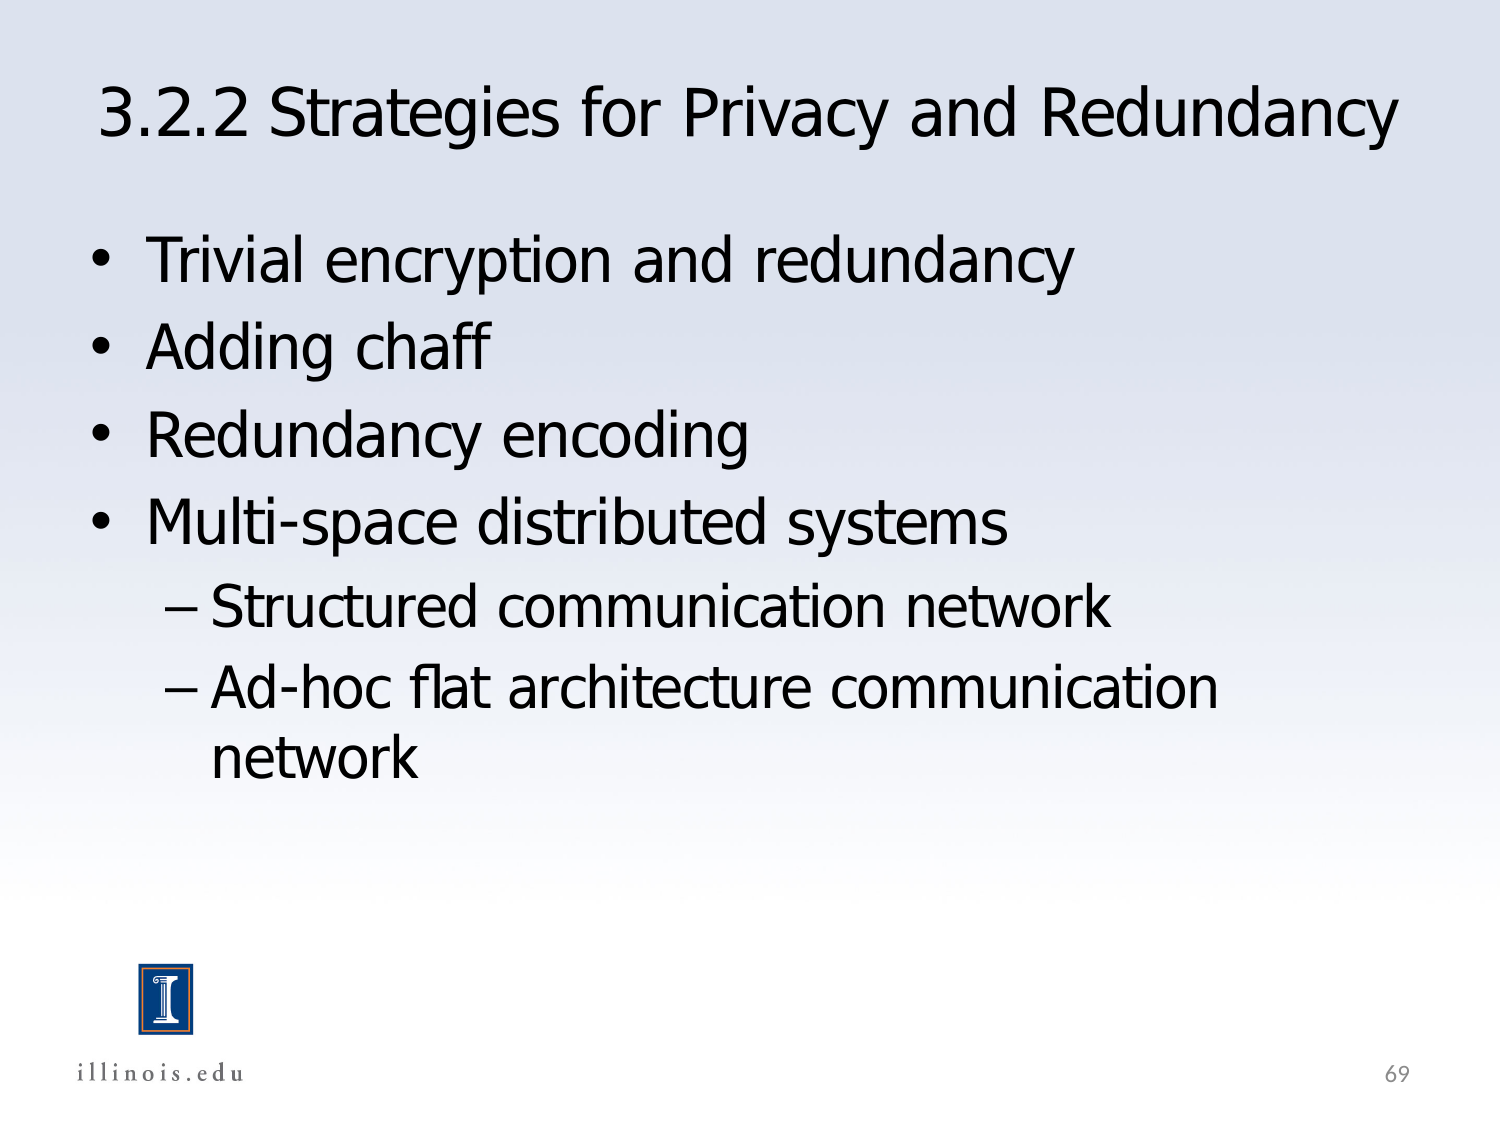

# 3.2.2 Strategies for Privacy and Redundancy
Trivial encryption and redundancy
Adding chaff
Redundancy encoding
Multi-space distributed systems
Structured communication network
Ad-hoc flat architecture communication network
69